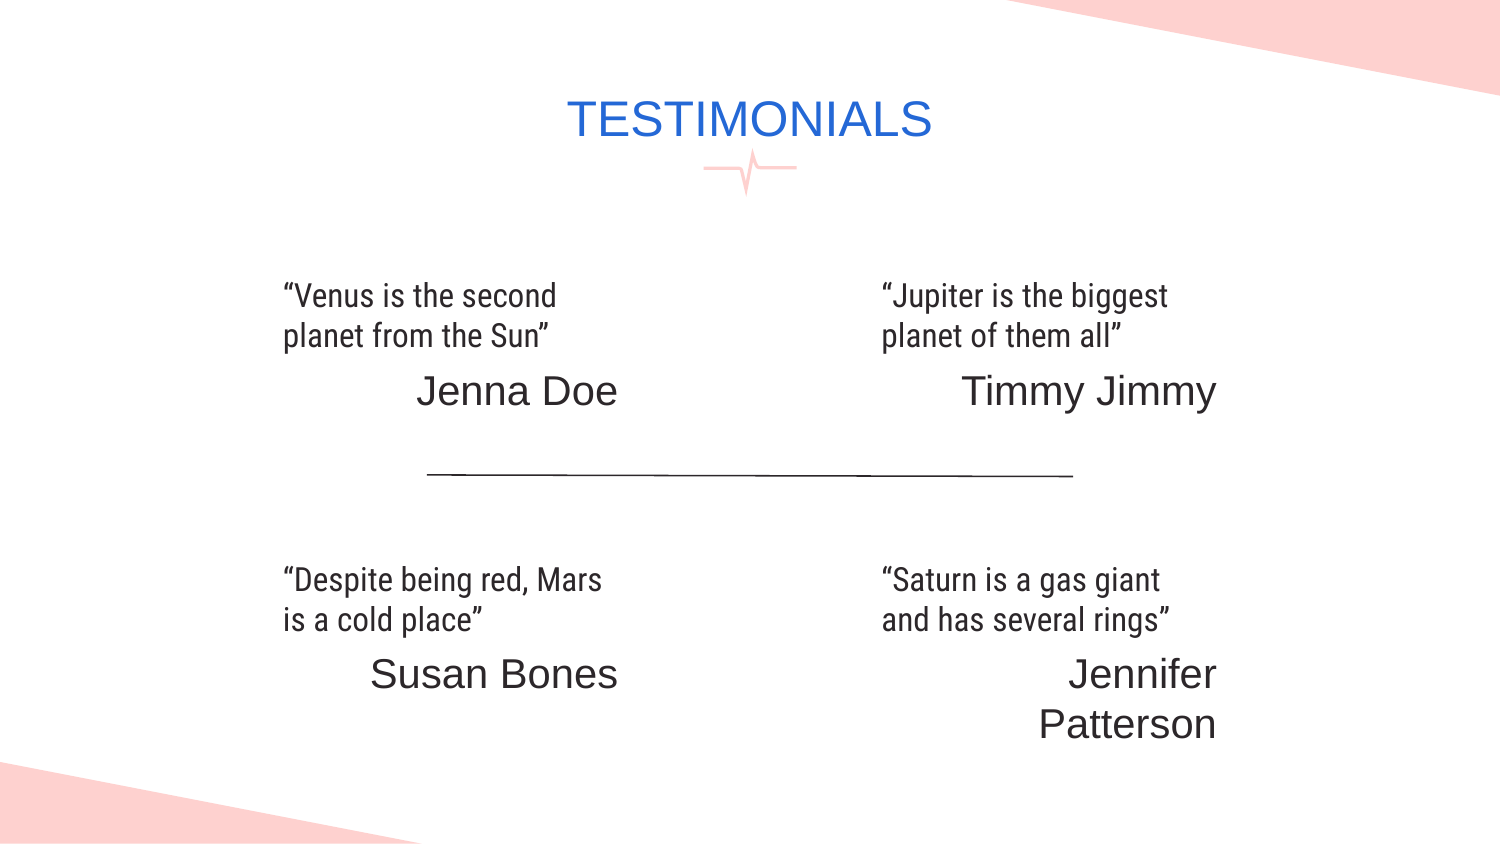

# TESTIMONIALS
“Venus is the second planet from the Sun”
“Jupiter is the biggest planet of them all”
Jenna Doe
Timmy Jimmy
“Despite being red, Mars is a cold place”
“Saturn is a gas giant and has several rings”
Susan Bones
Jennifer Patterson